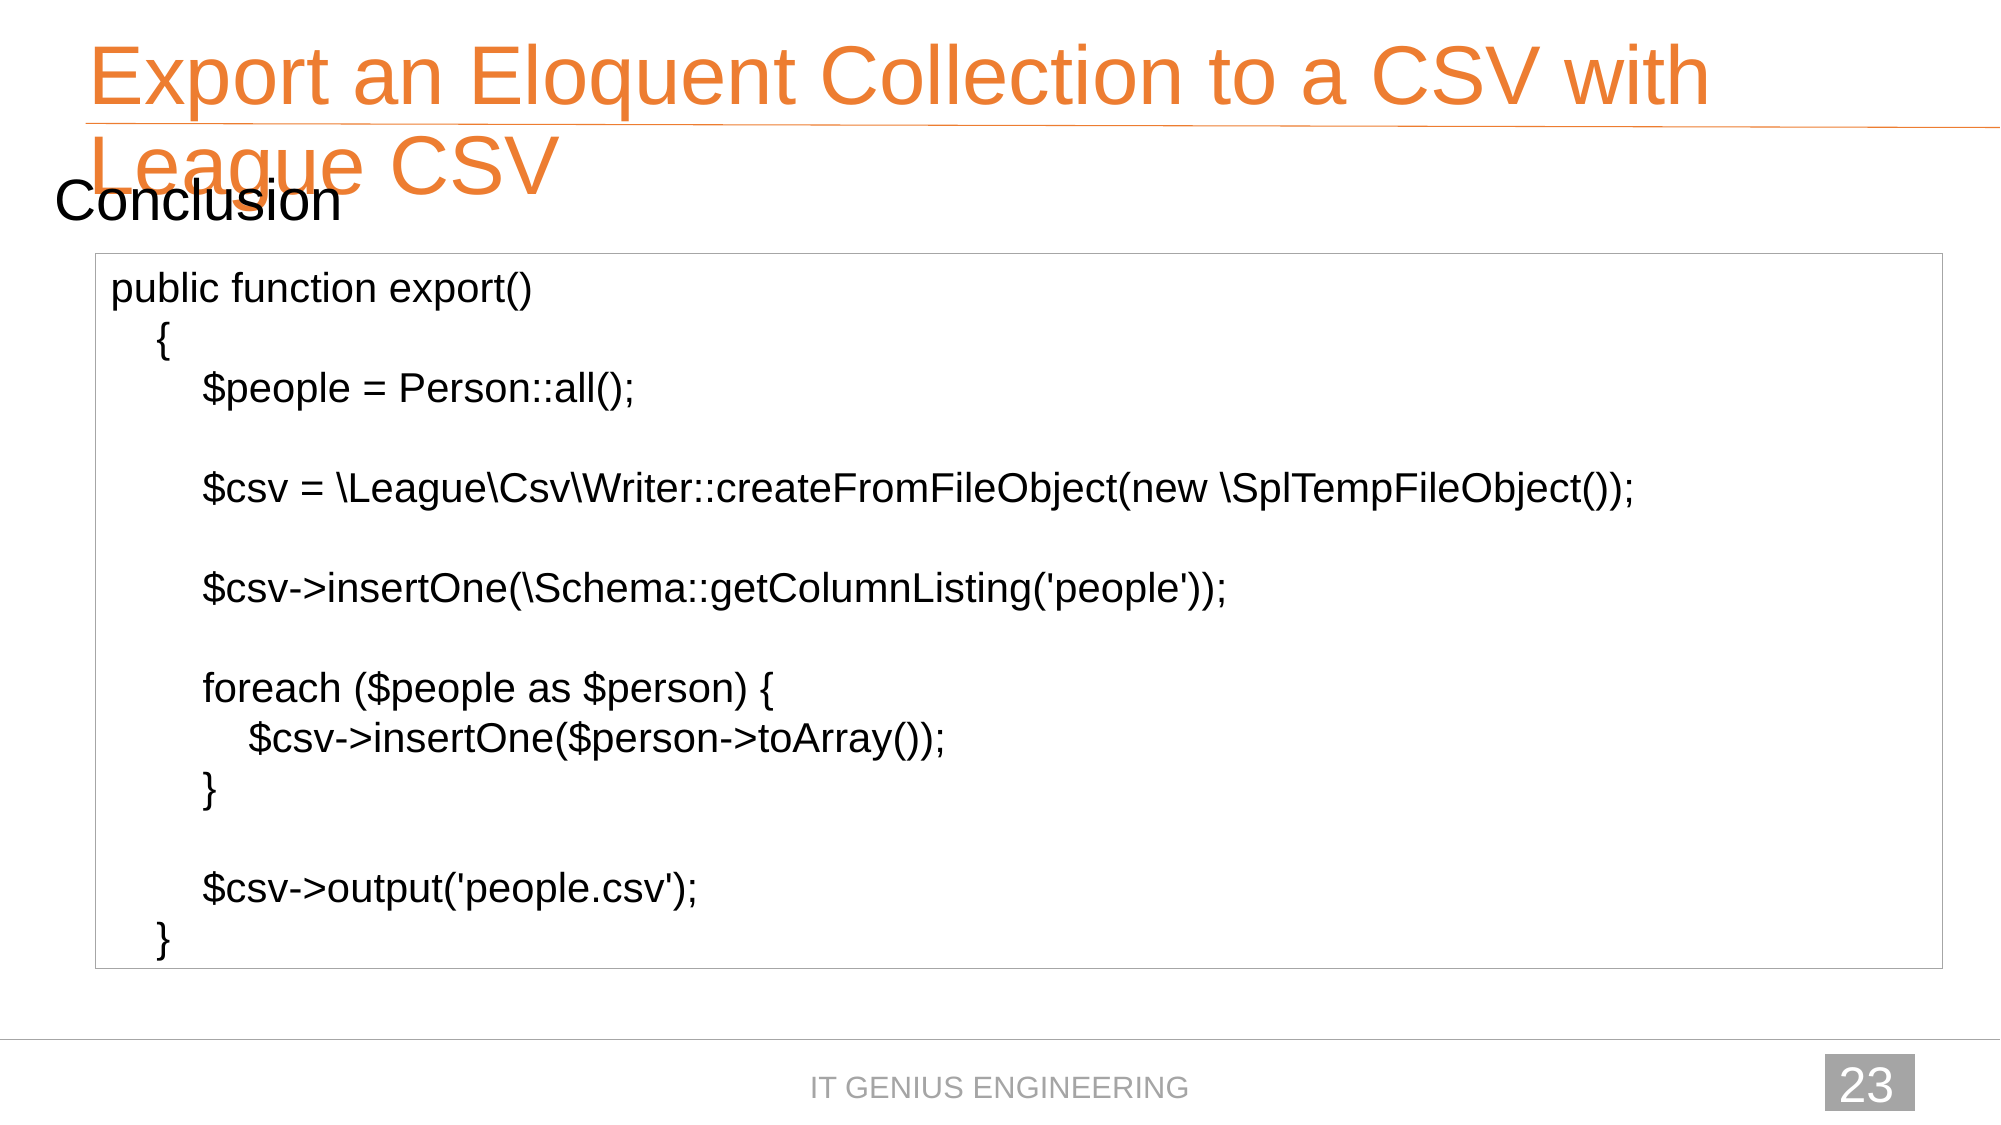

Export an Eloquent Collection to a CSV with League CSV
Conclusion
public function export()
    {
        $people = Person::all();

        $csv = \League\Csv\Writer::createFromFileObject(new \SplTempFileObject());

        $csv->insertOne(\Schema::getColumnListing('people'));

        foreach ($people as $person) {
            $csv->insertOne($person->toArray());
        }

        $csv->output('people.csv');
    }
233
IT GENIUS ENGINEERING